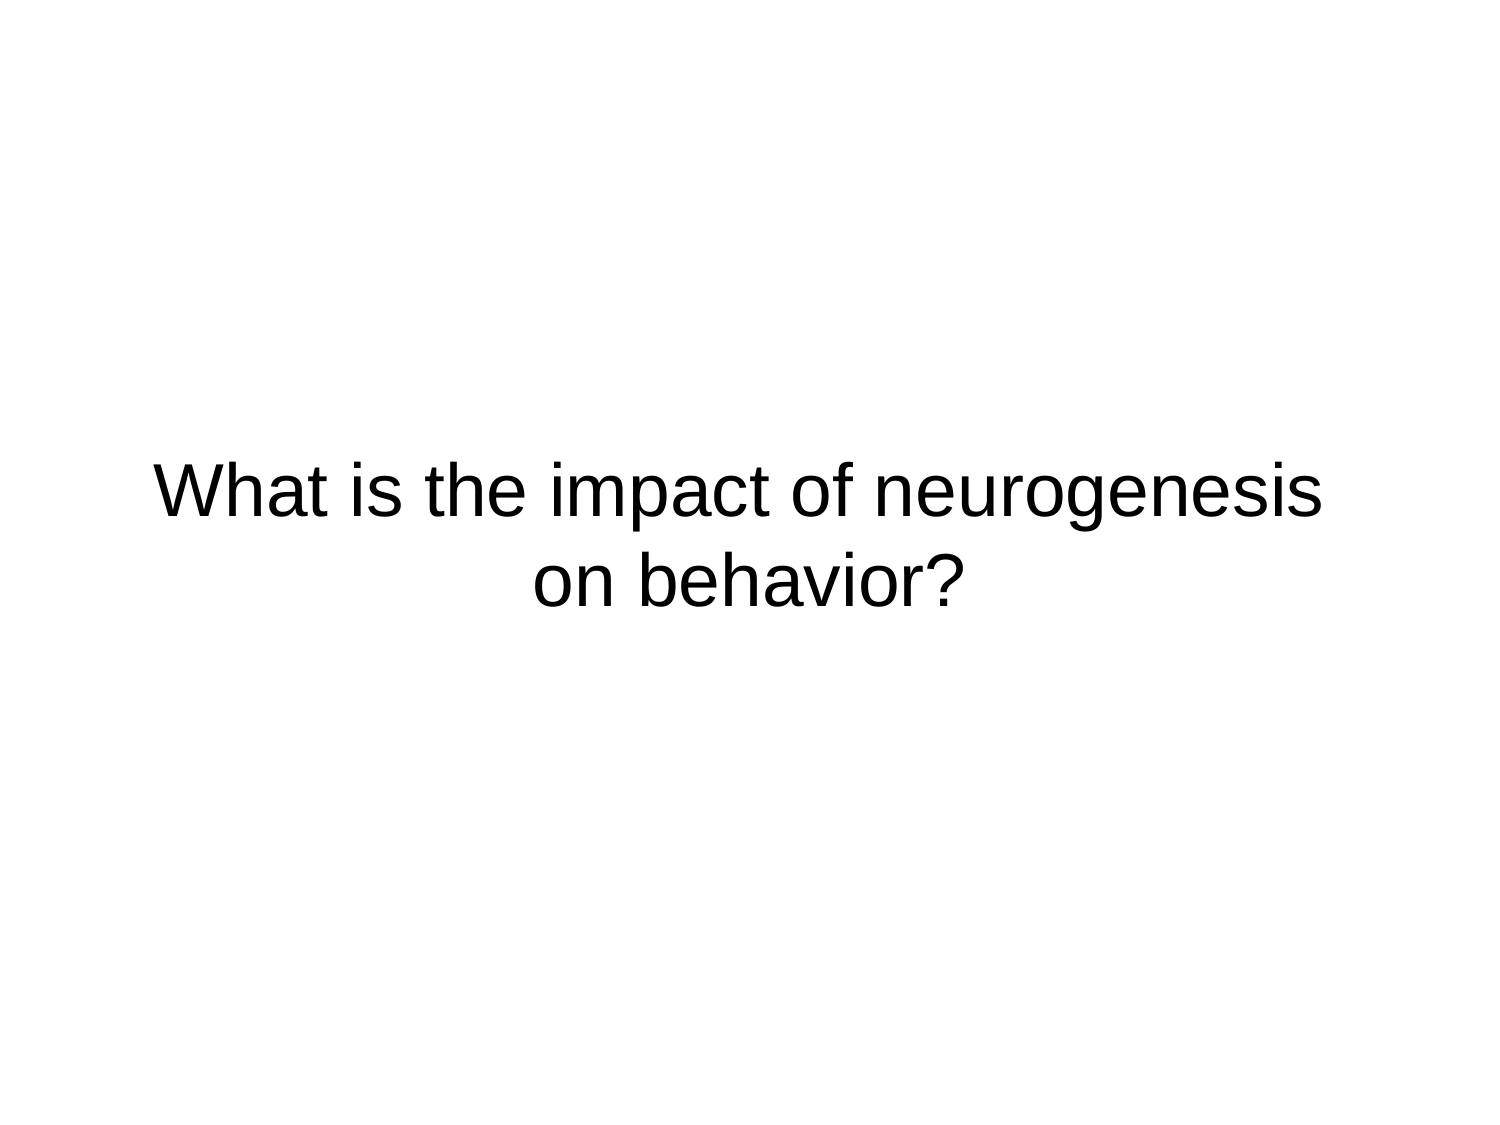

# What is the impact of neurogenesis on behavior?